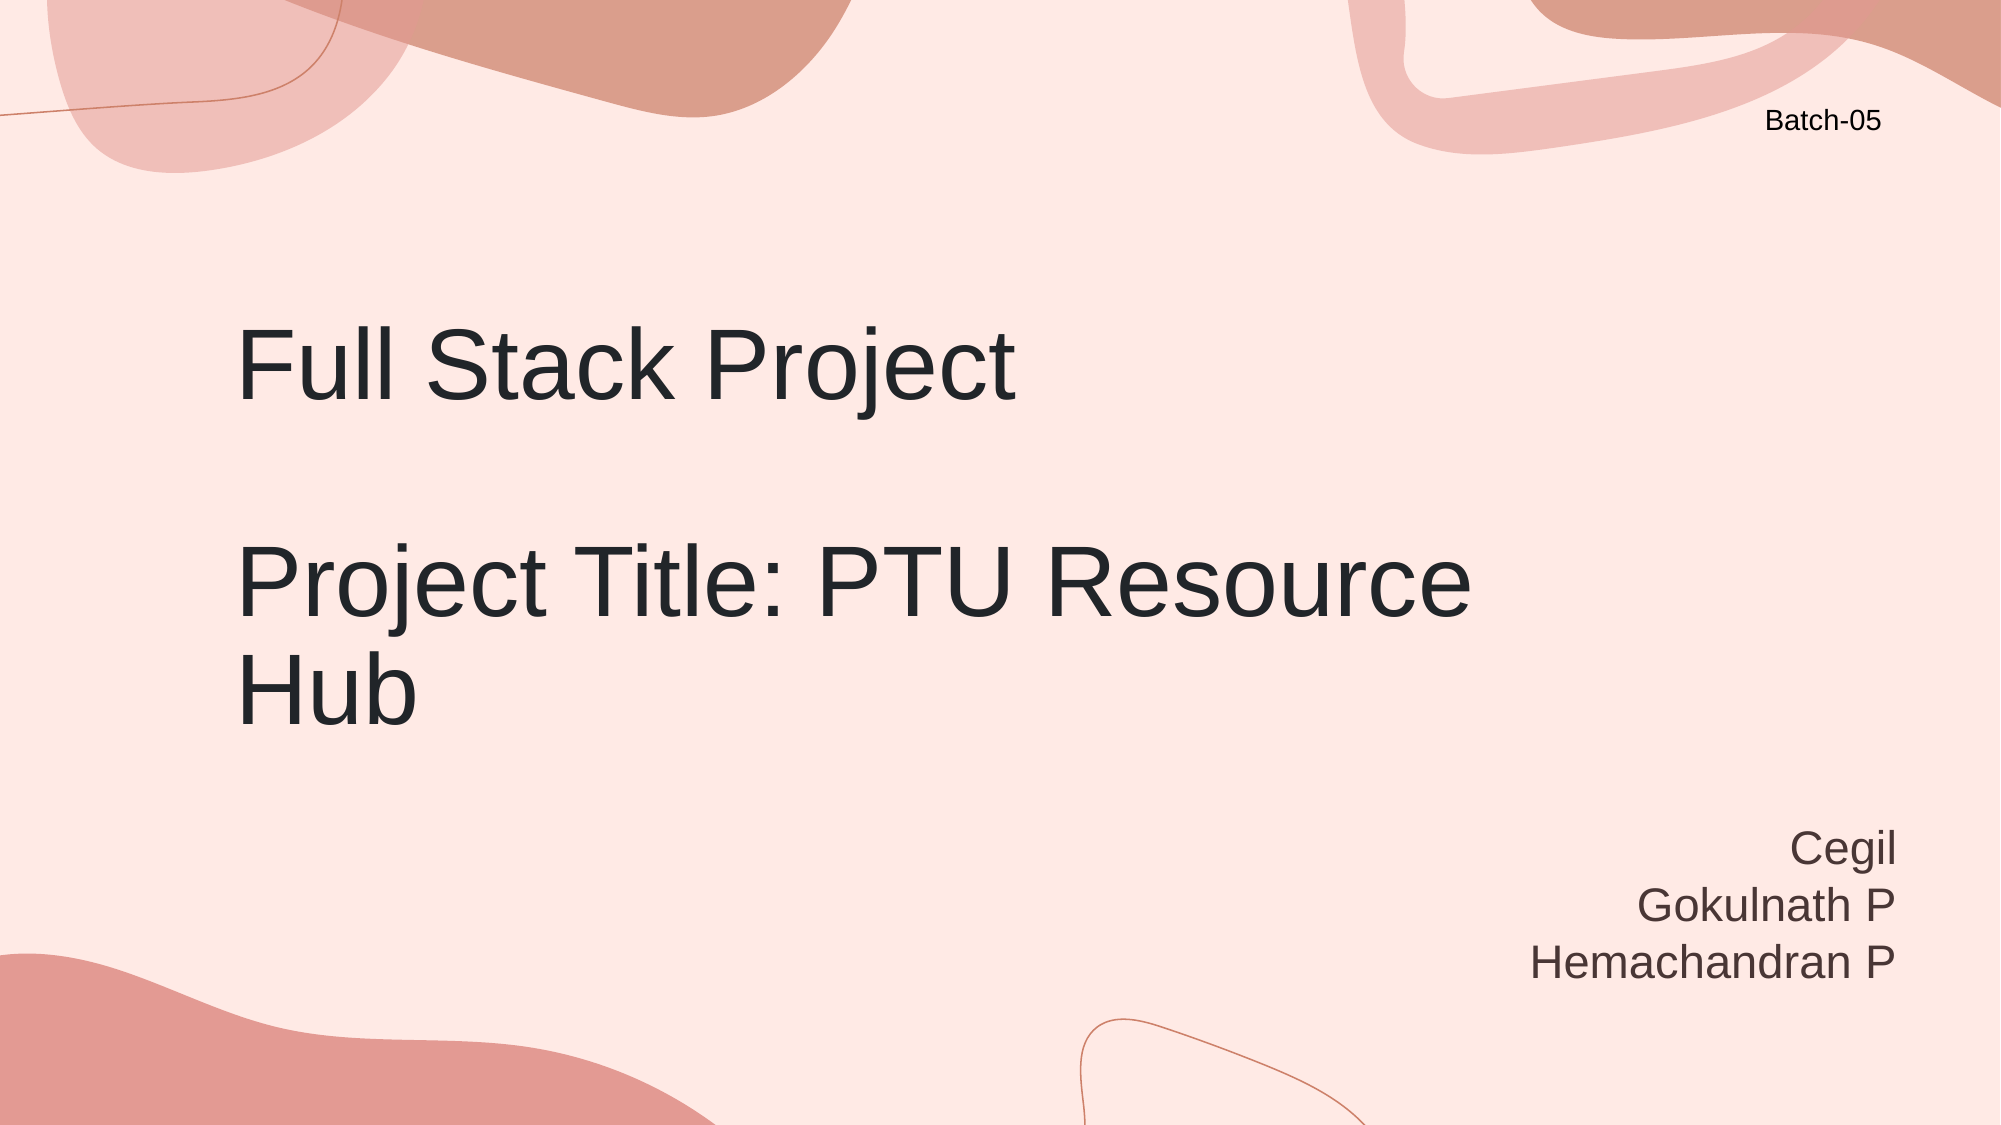

Batch-05

# Full Stack Project Project Title: PTU Resource 					   Hub

Cegil
Gokulnath P
Hemachandran P